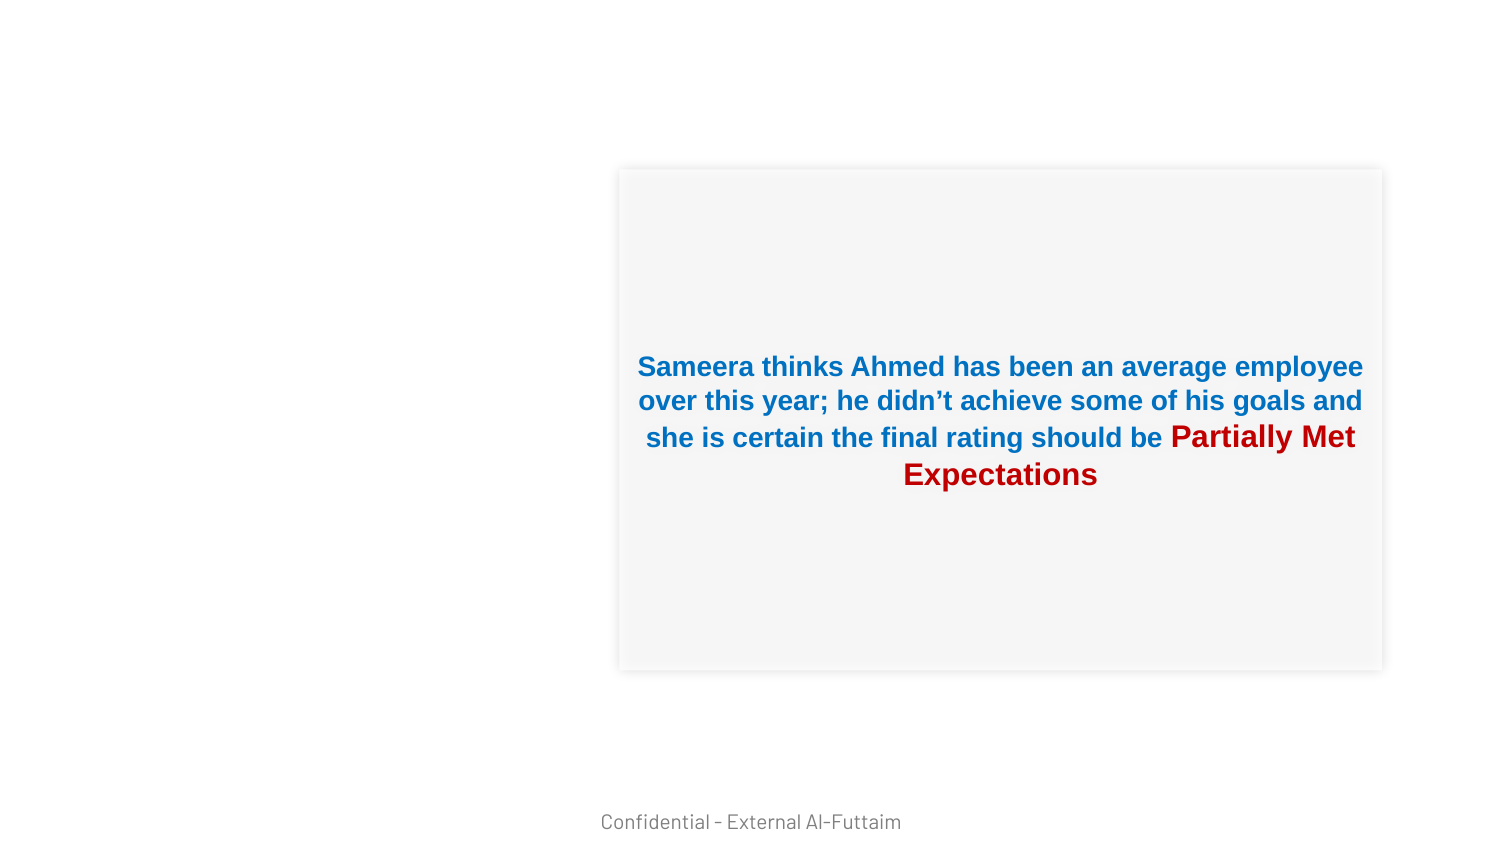

Sameera thinks Ahmed has been an average employee over this year; he didn’t achieve some of his goals and she is certain the final rating should be Partially Met Expectations